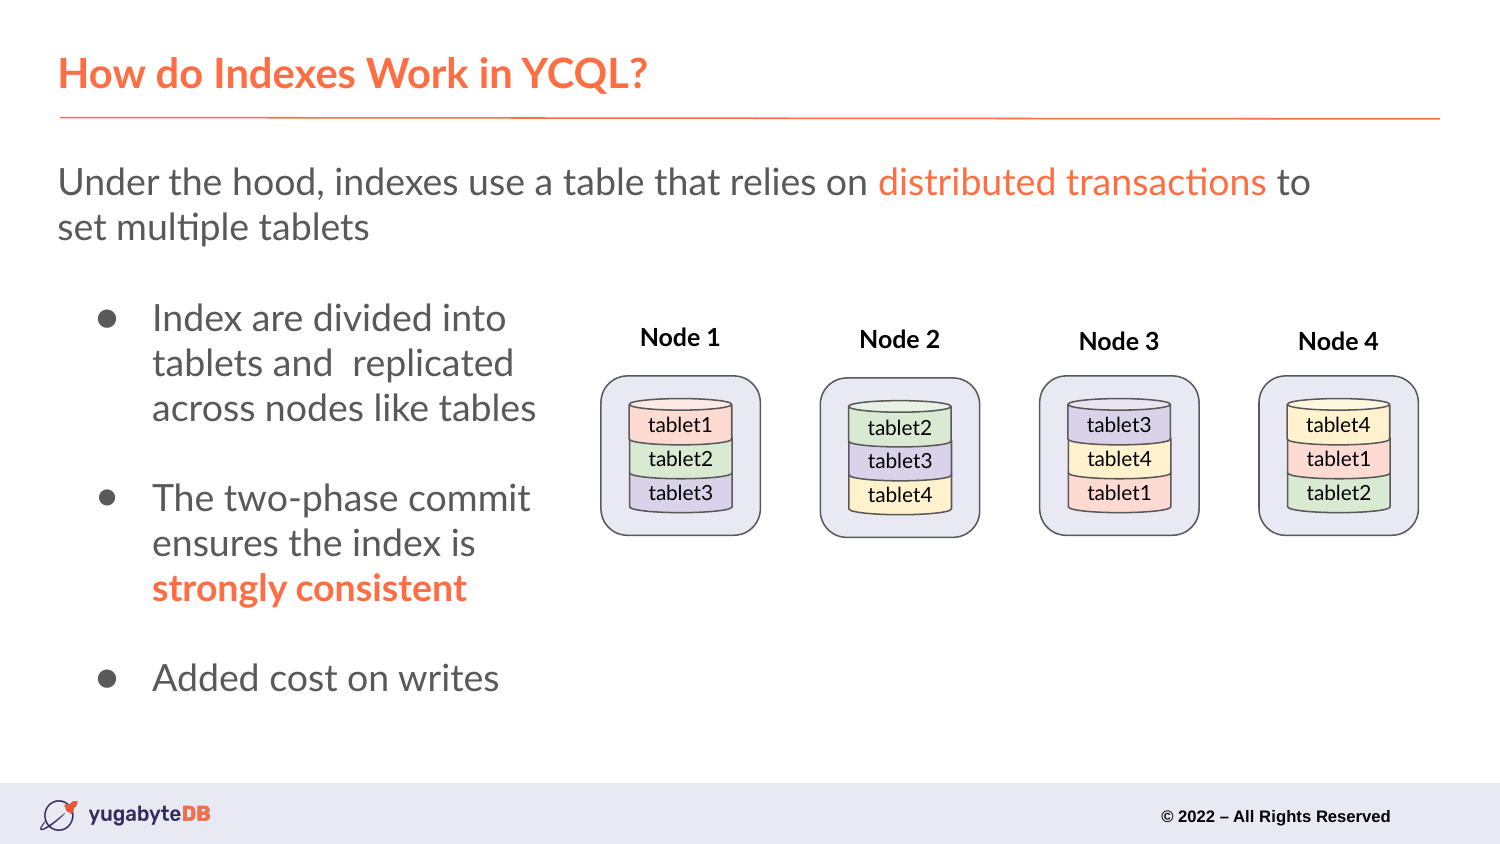

# How do Indexes Work in YCQL?
Under the hood, indexes use a table that relies on distributed transactions to set multiple tablets
Index are divided into tablets and  replicated across nodes like tables
The two-phase commit ensures the index is strongly consistent
Added cost on writes
Node 1
Node 2
Node 3
Node 4

tablet4
tablet1
tablet3
tablet2
tablet1
tablet2
tablet4
tablet3
tablet2
tablet3
tablet1
tablet4